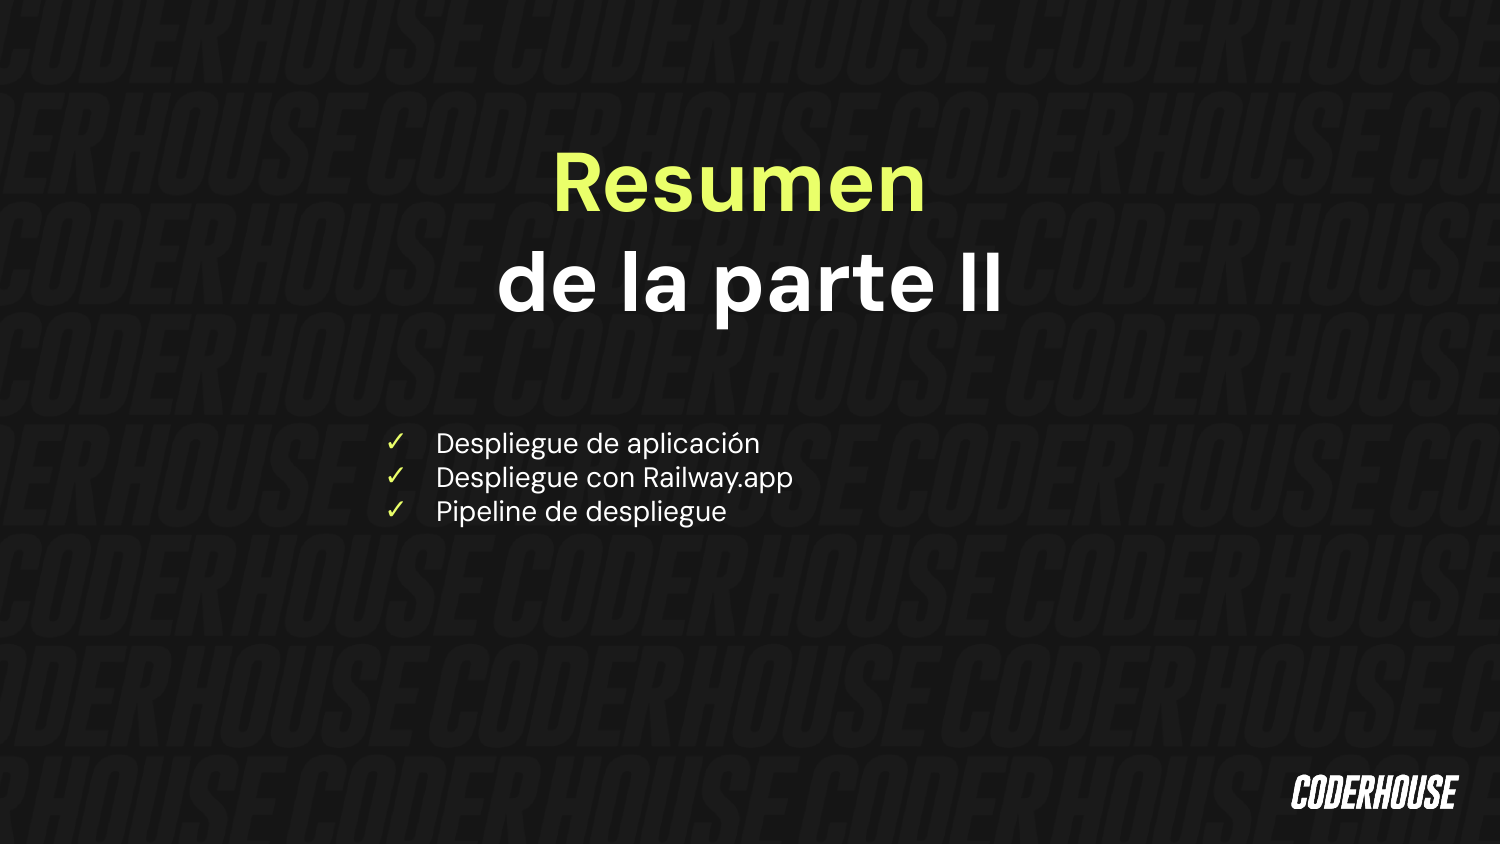

Resumen
de la parte II
Despliegue de aplicación
Despliegue con Railway.app
Pipeline de despliegue